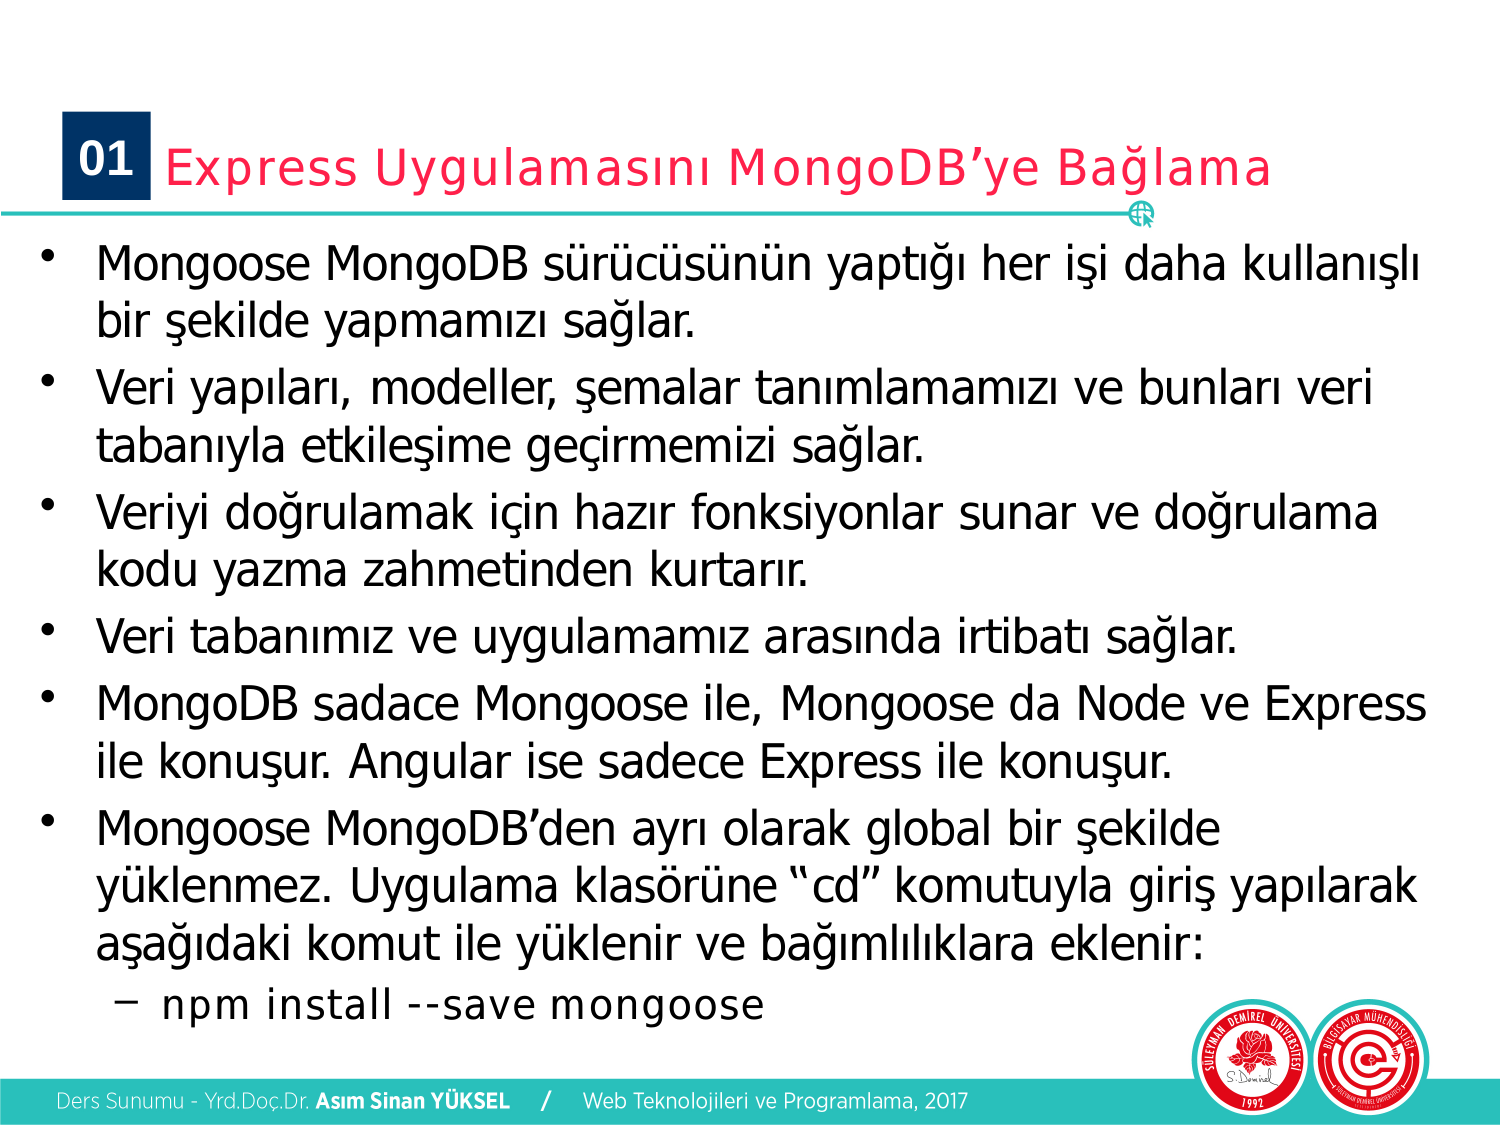

01
# Express Uygulamasını MongoDB’ye Bağlama
Mongoose MongoDB sürücüsünün yaptığı her işi daha kullanışlı bir şekilde yapmamızı sağlar.
Veri yapıları, modeller, şemalar tanımlamamızı ve bunları veri tabanıyla etkileşime geçirmemizi sağlar.
Veriyi doğrulamak için hazır fonksiyonlar sunar ve doğrulama kodu yazma zahmetinden kurtarır.
Veri tabanımız ve uygulamamız arasında irtibatı sağlar.
MongoDB sadace Mongoose ile, Mongoose da Node ve Express ile konuşur. Angular ise sadece Express ile konuşur.
Mongoose MongoDB’den ayrı olarak global bir şekilde yüklenmez. Uygulama klasörüne “cd” komutuyla giriş yapılarak aşağıdaki komut ile yüklenir ve bağımlılıklara eklenir:
npm install --save mongoose